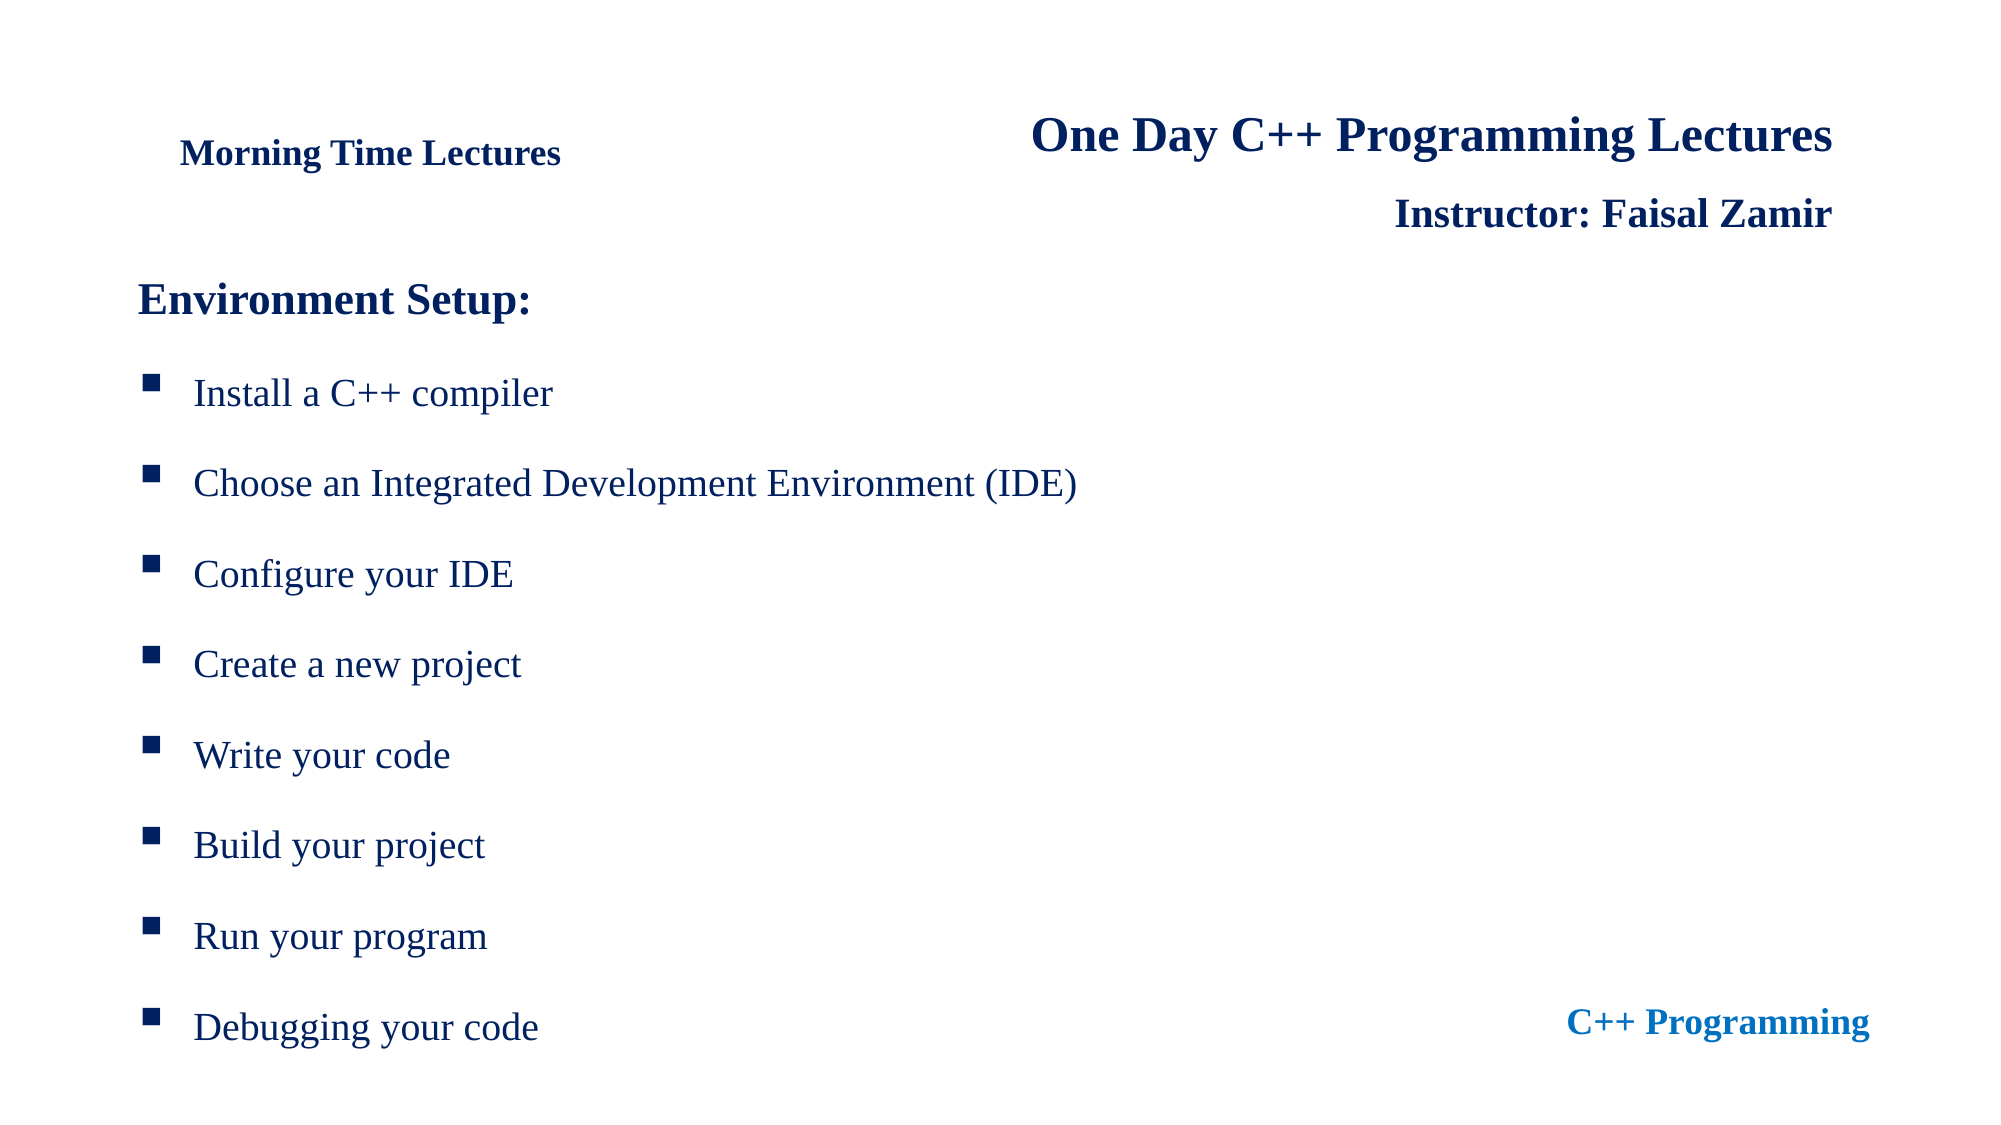

One Day C++ Programming Lectures
Instructor: Faisal Zamir
Morning Time Lectures
Environment Setup:
Install a C++ compiler
Choose an Integrated Development Environment (IDE)
Configure your IDE
Create a new project
Write your code
Build your project
Run your program
Debugging your code
C++ Programming